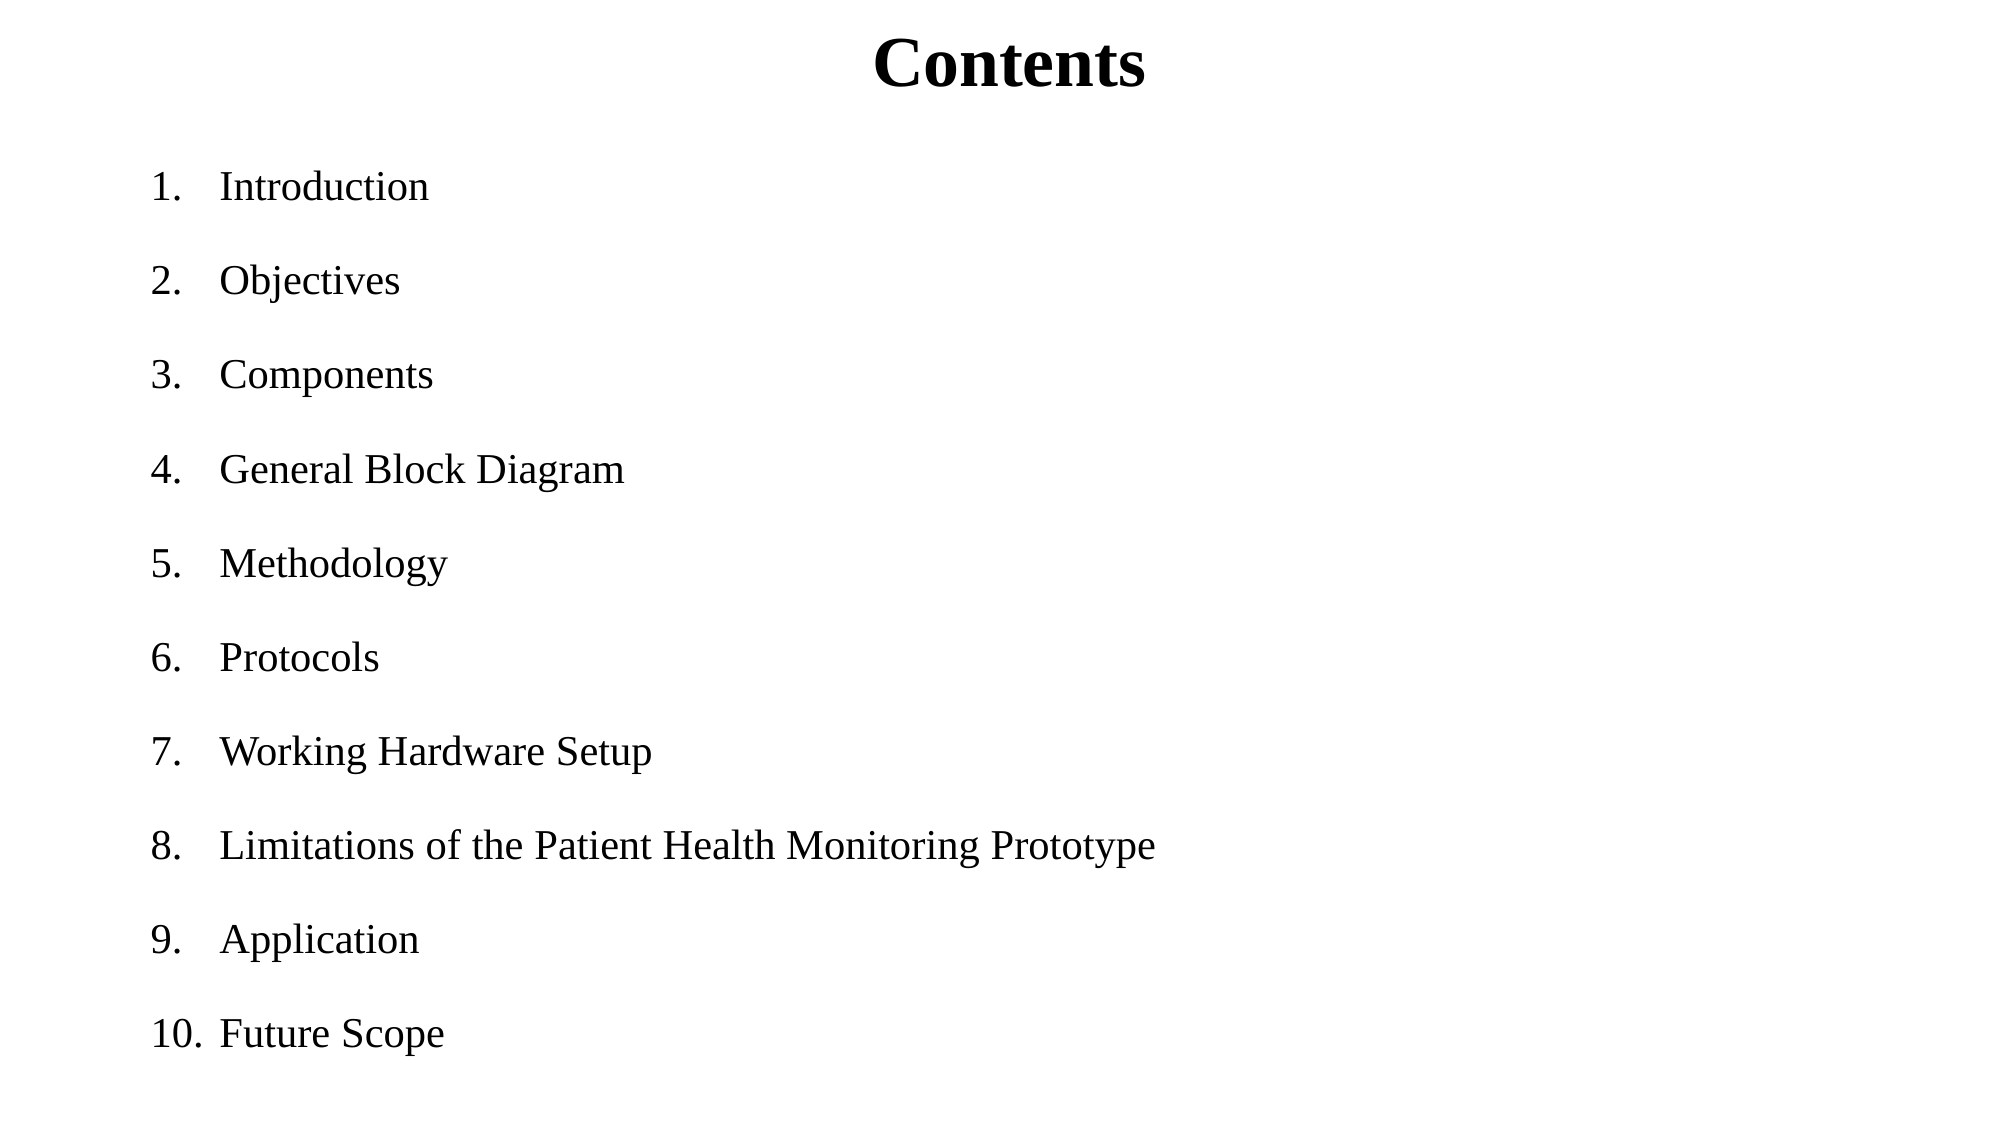

# Contents
Introduction
Objectives
Components
General Block Diagram
Methodology
Protocols
Working Hardware Setup
Limitations of the Patient Health Monitoring Prototype
Application
Future Scope